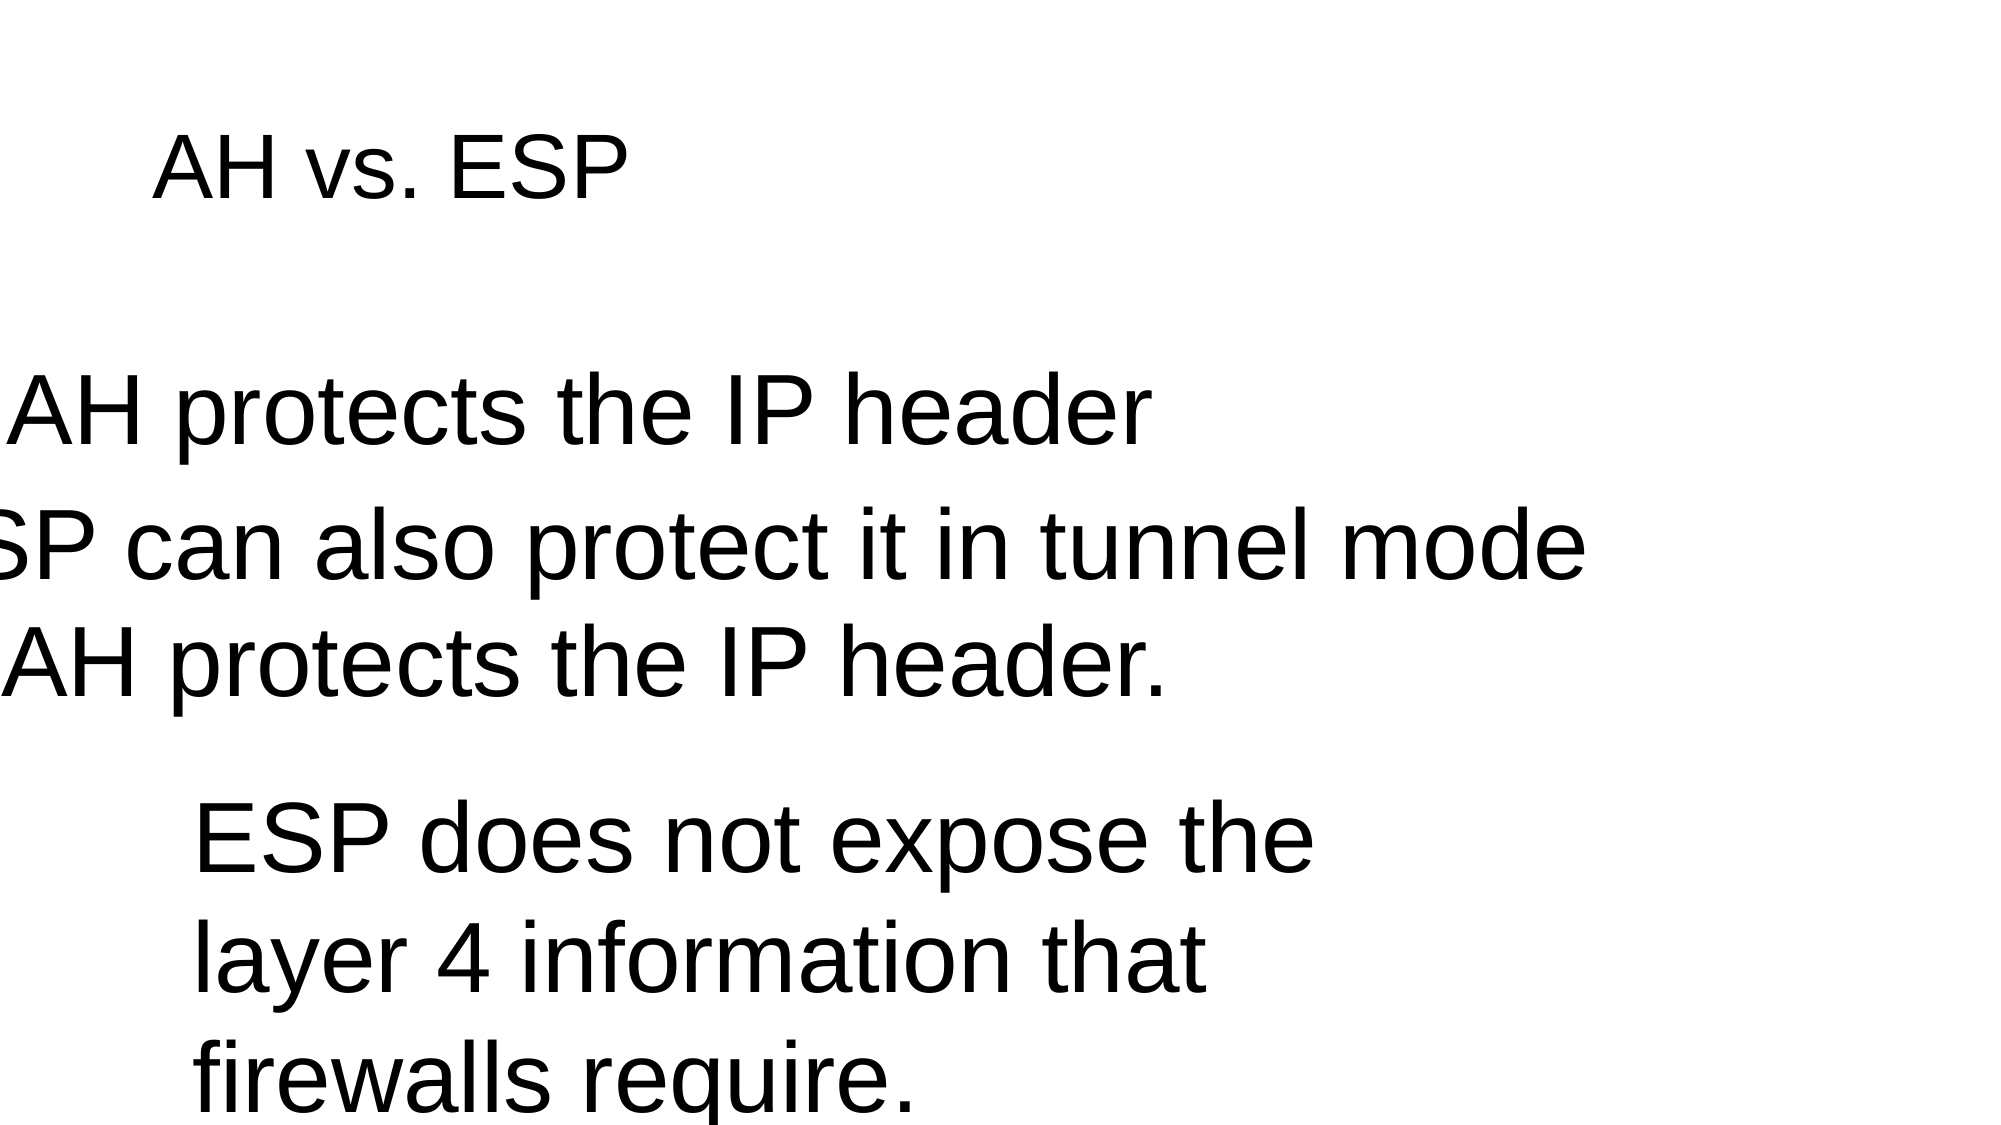

# AH vs. ESP
AH protects the IP header
ESP can also protect it in tunnel mode
AH protects the IP header.
ESP does not expose the layer 4 information that firewalls require.